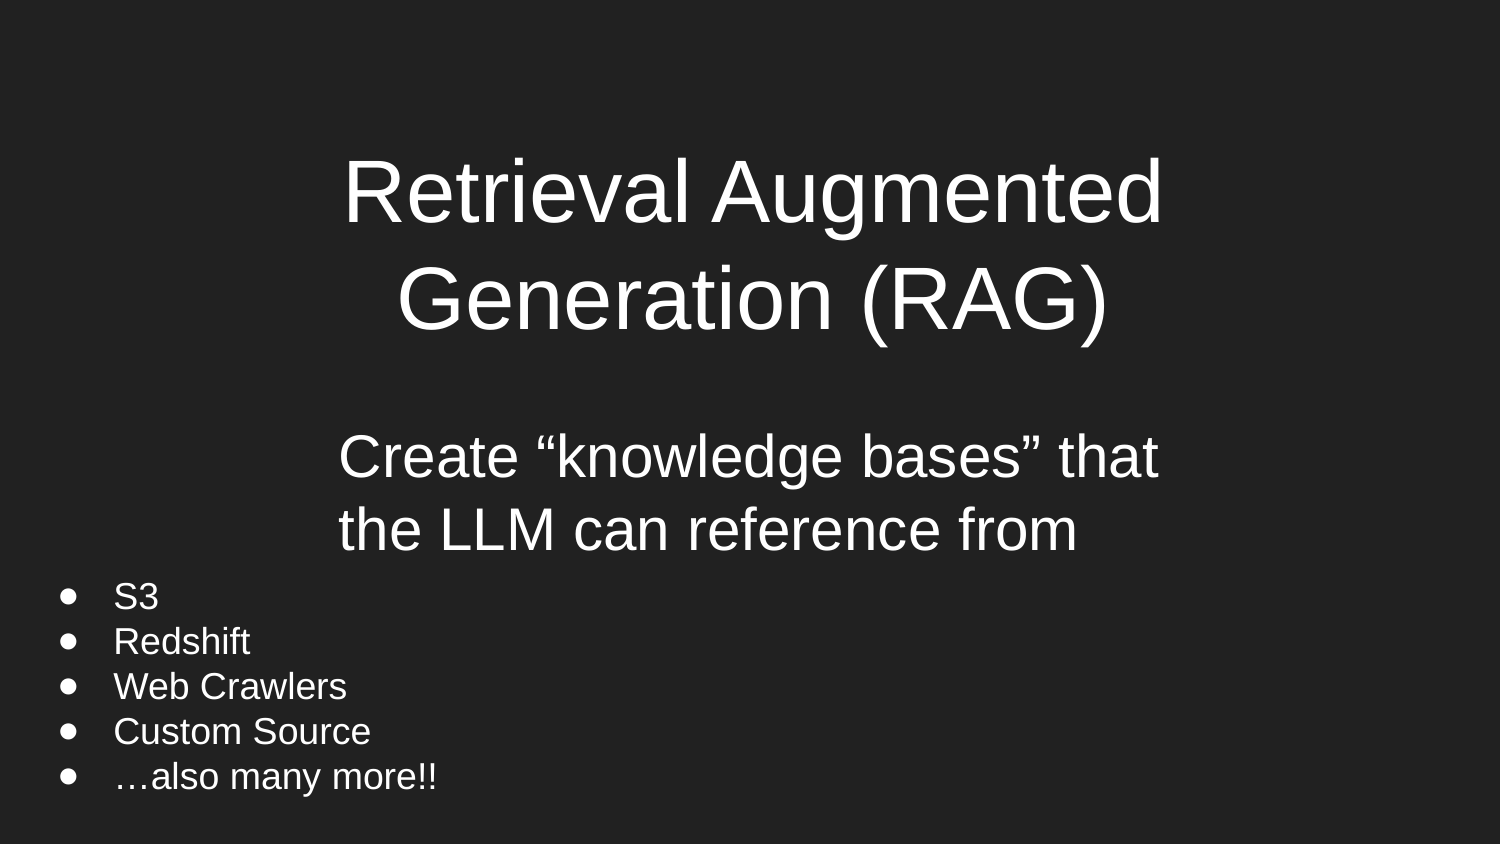

# Retrieval Augmented Generation (RAG)
Create “knowledge bases” that the LLM can reference from
S3
Redshift
Web Crawlers
Custom Source
…also many more!!